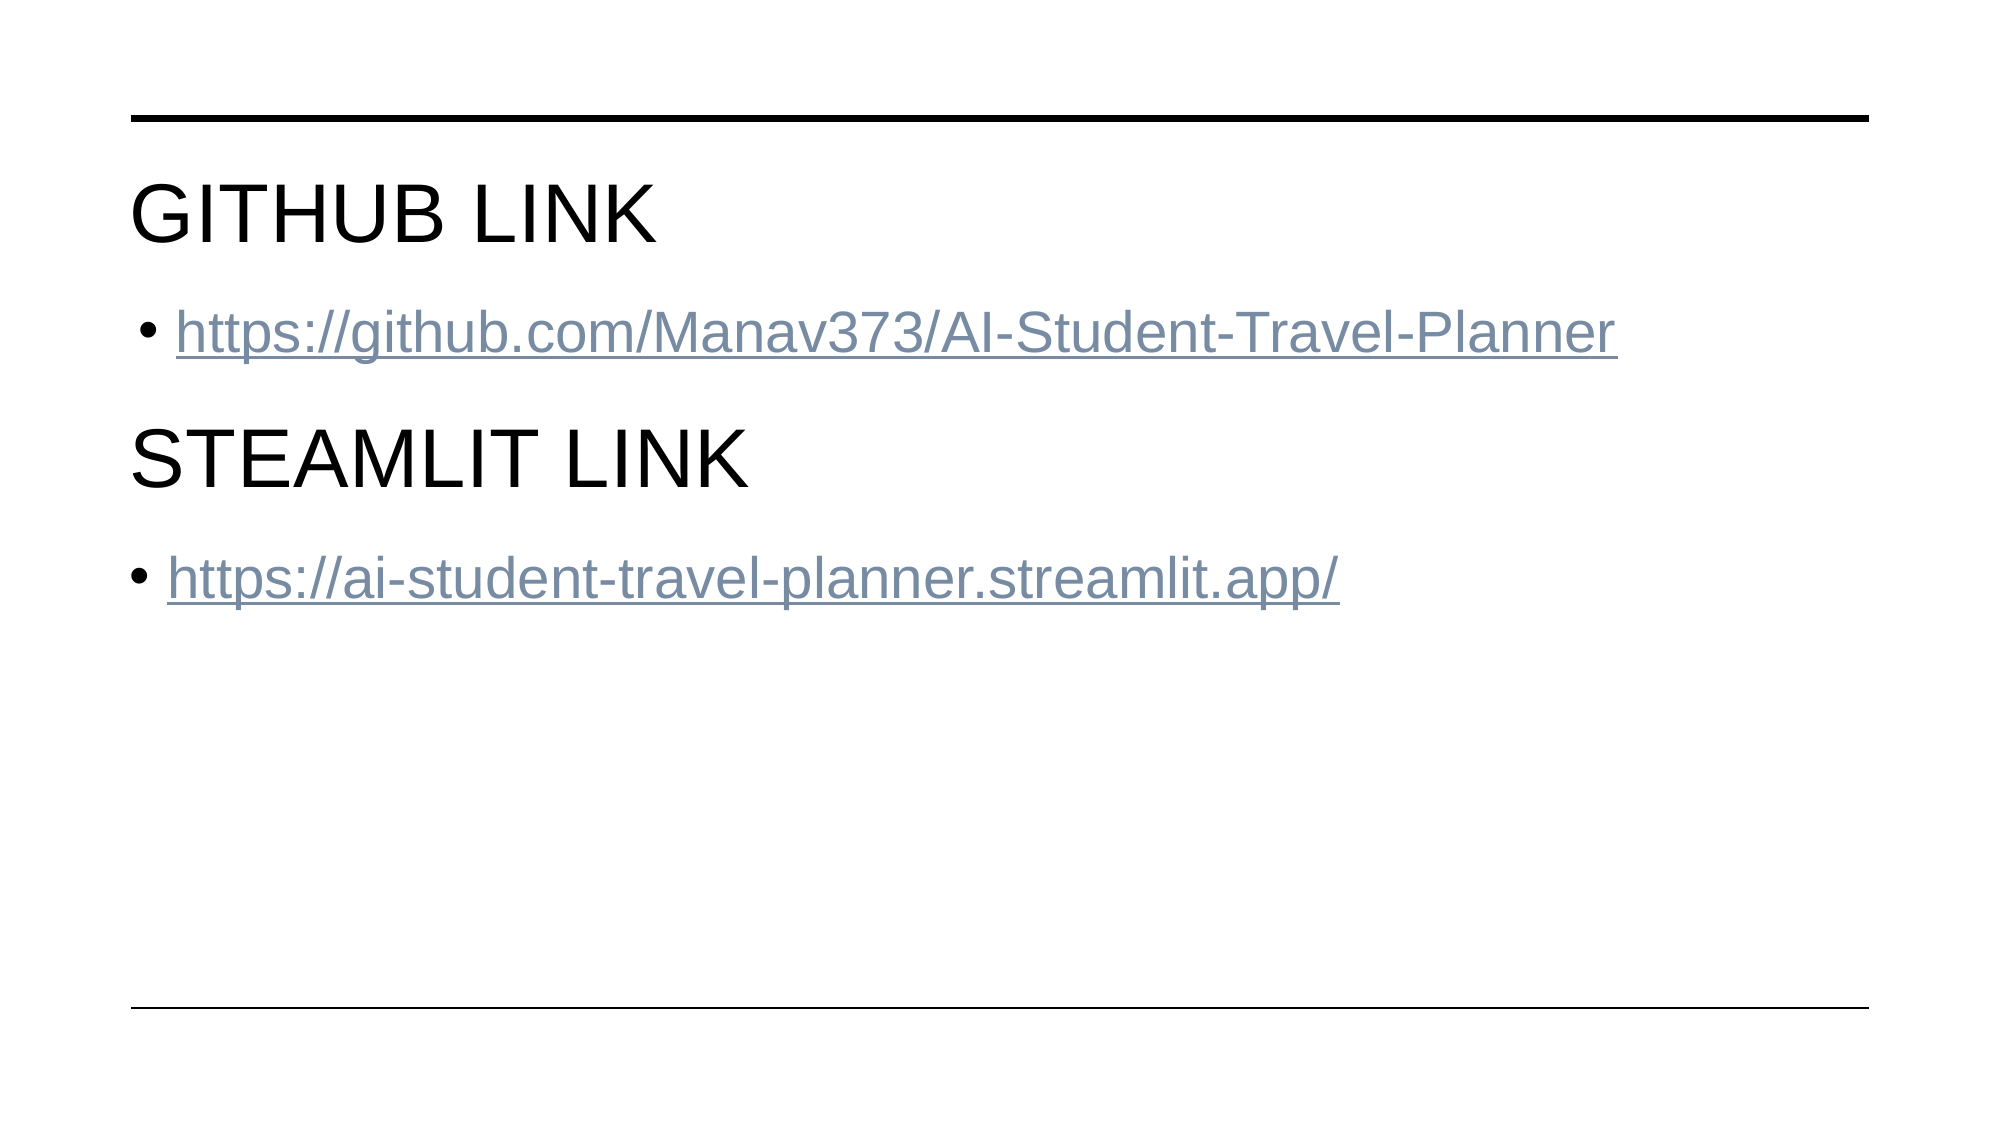

# Github link
https://github.com/Manav373/AI-Student-Travel-Planner
Steamlit link
https://ai-student-travel-planner.streamlit.app/